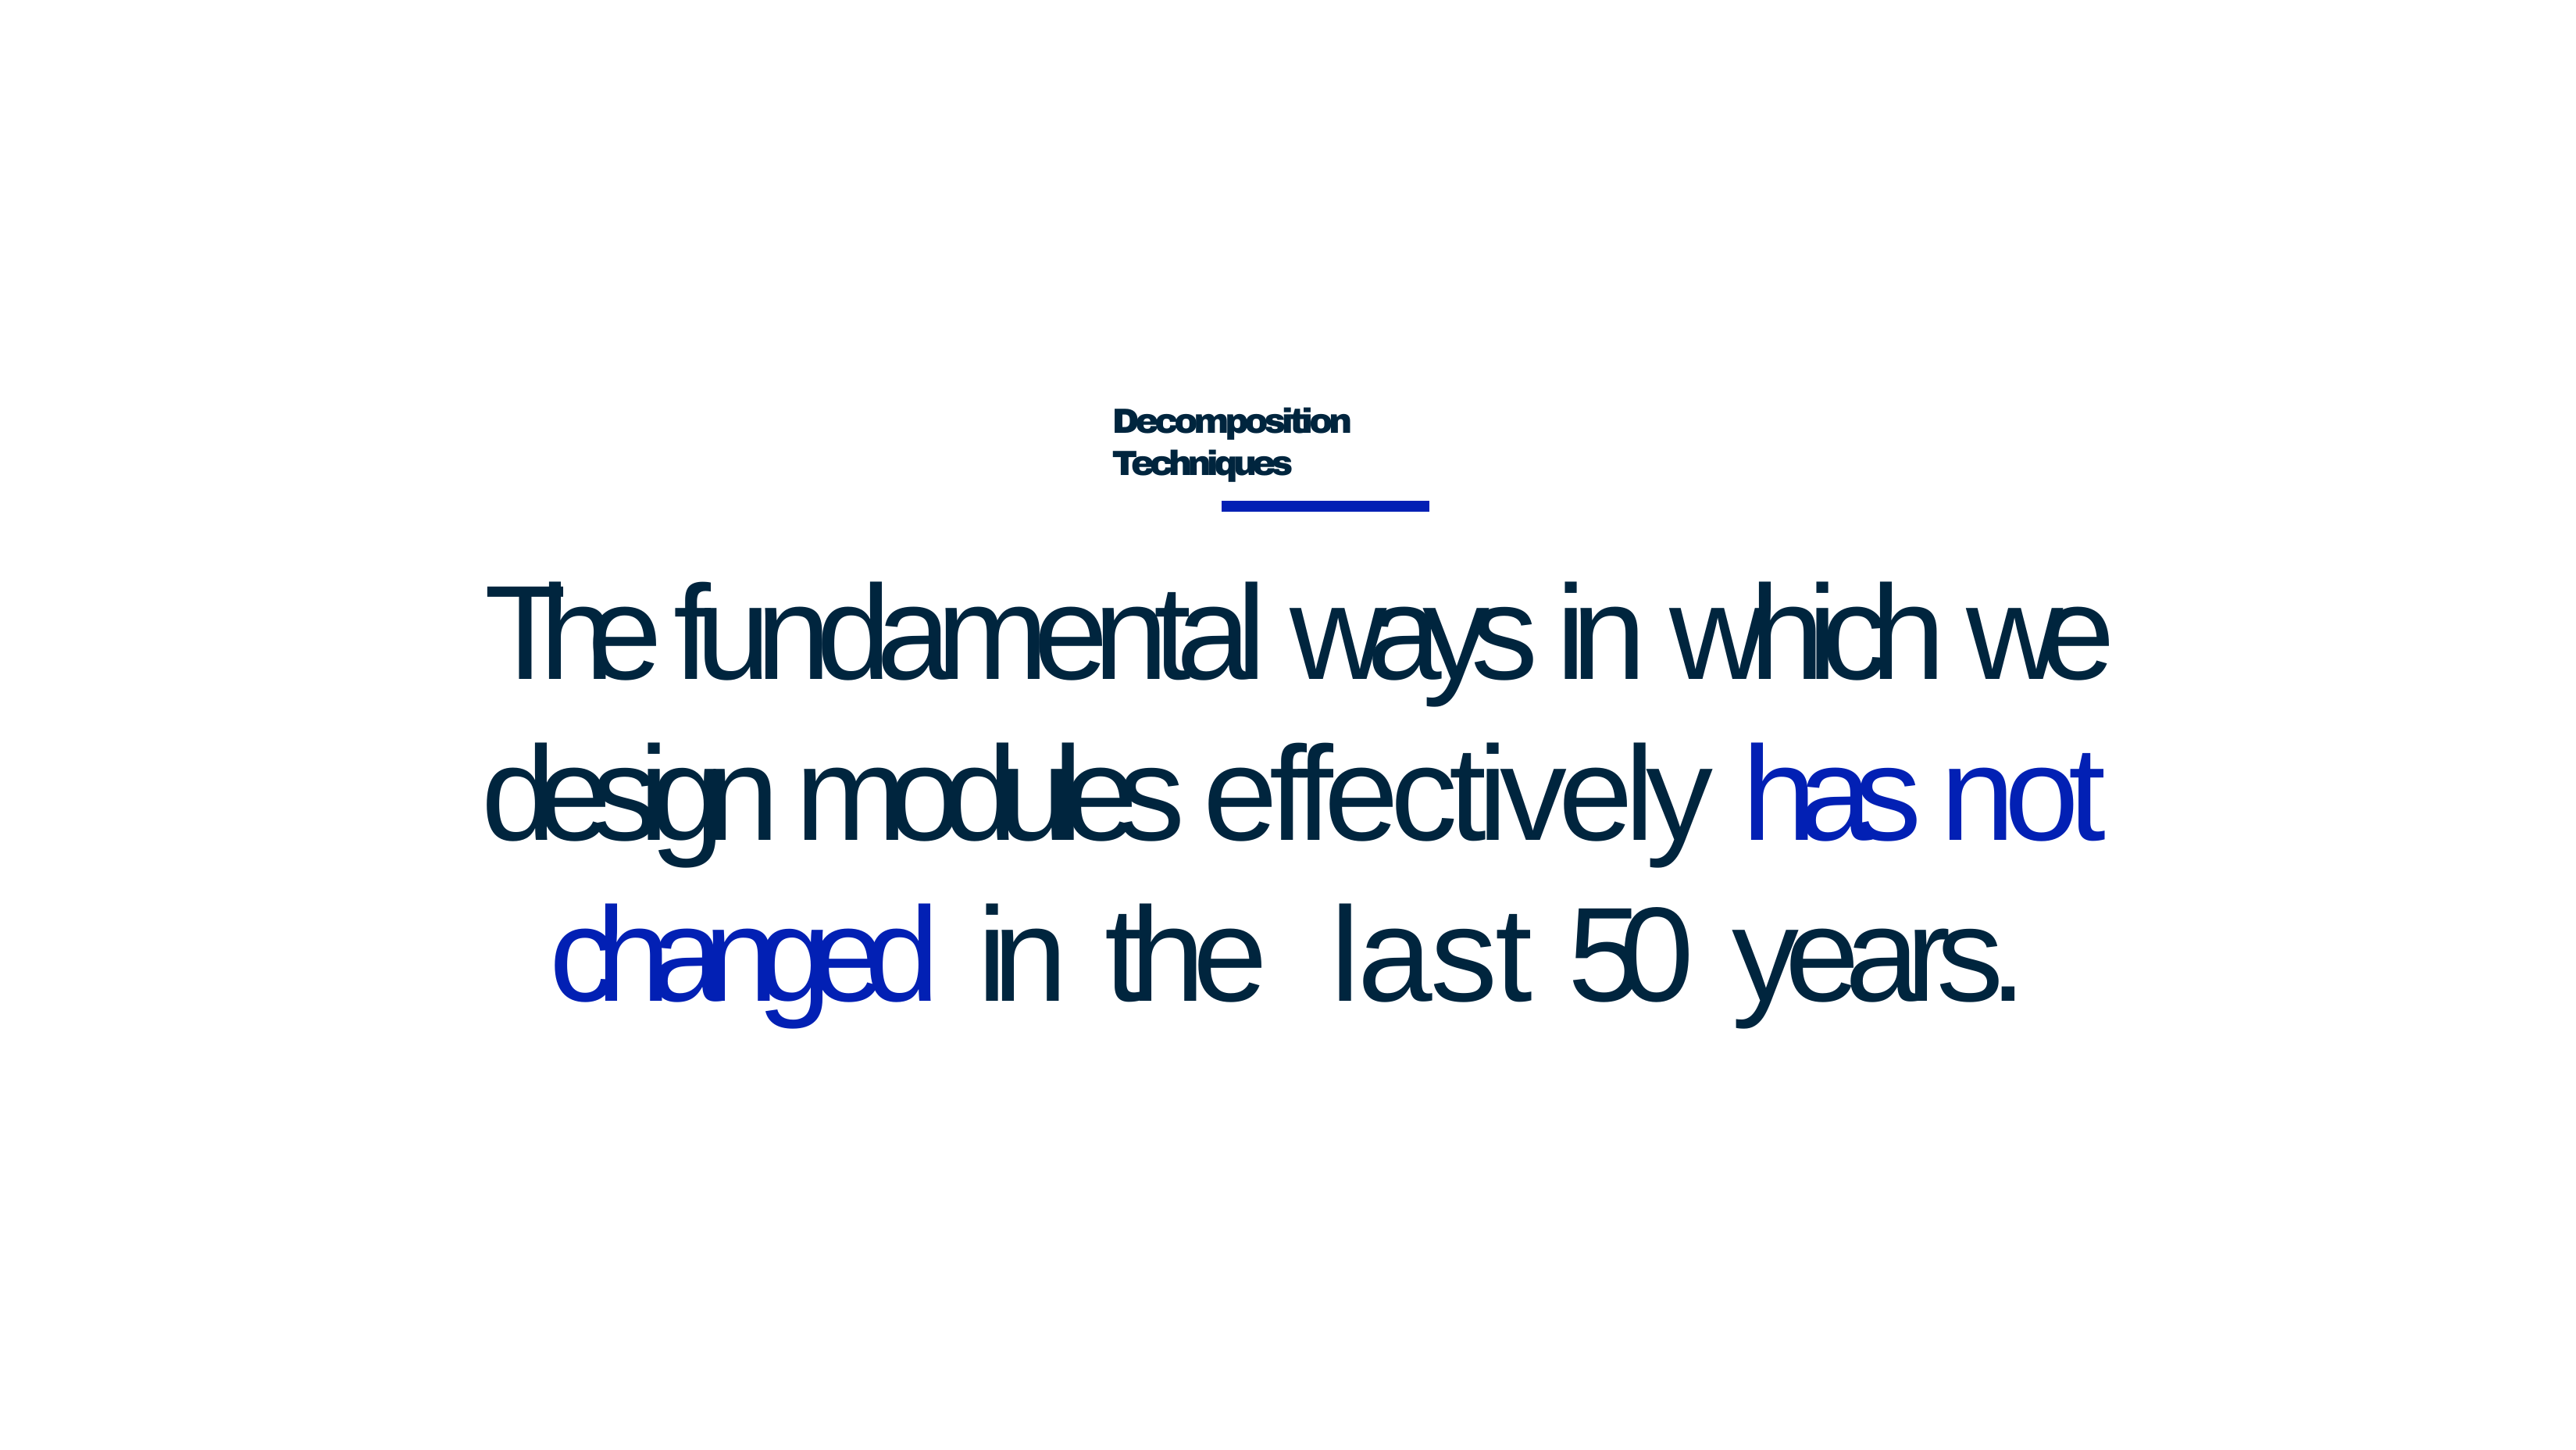

Decomposition Techniques

# The fundamental ways in which we design  modules effectively has not changed in the  last 50 years.